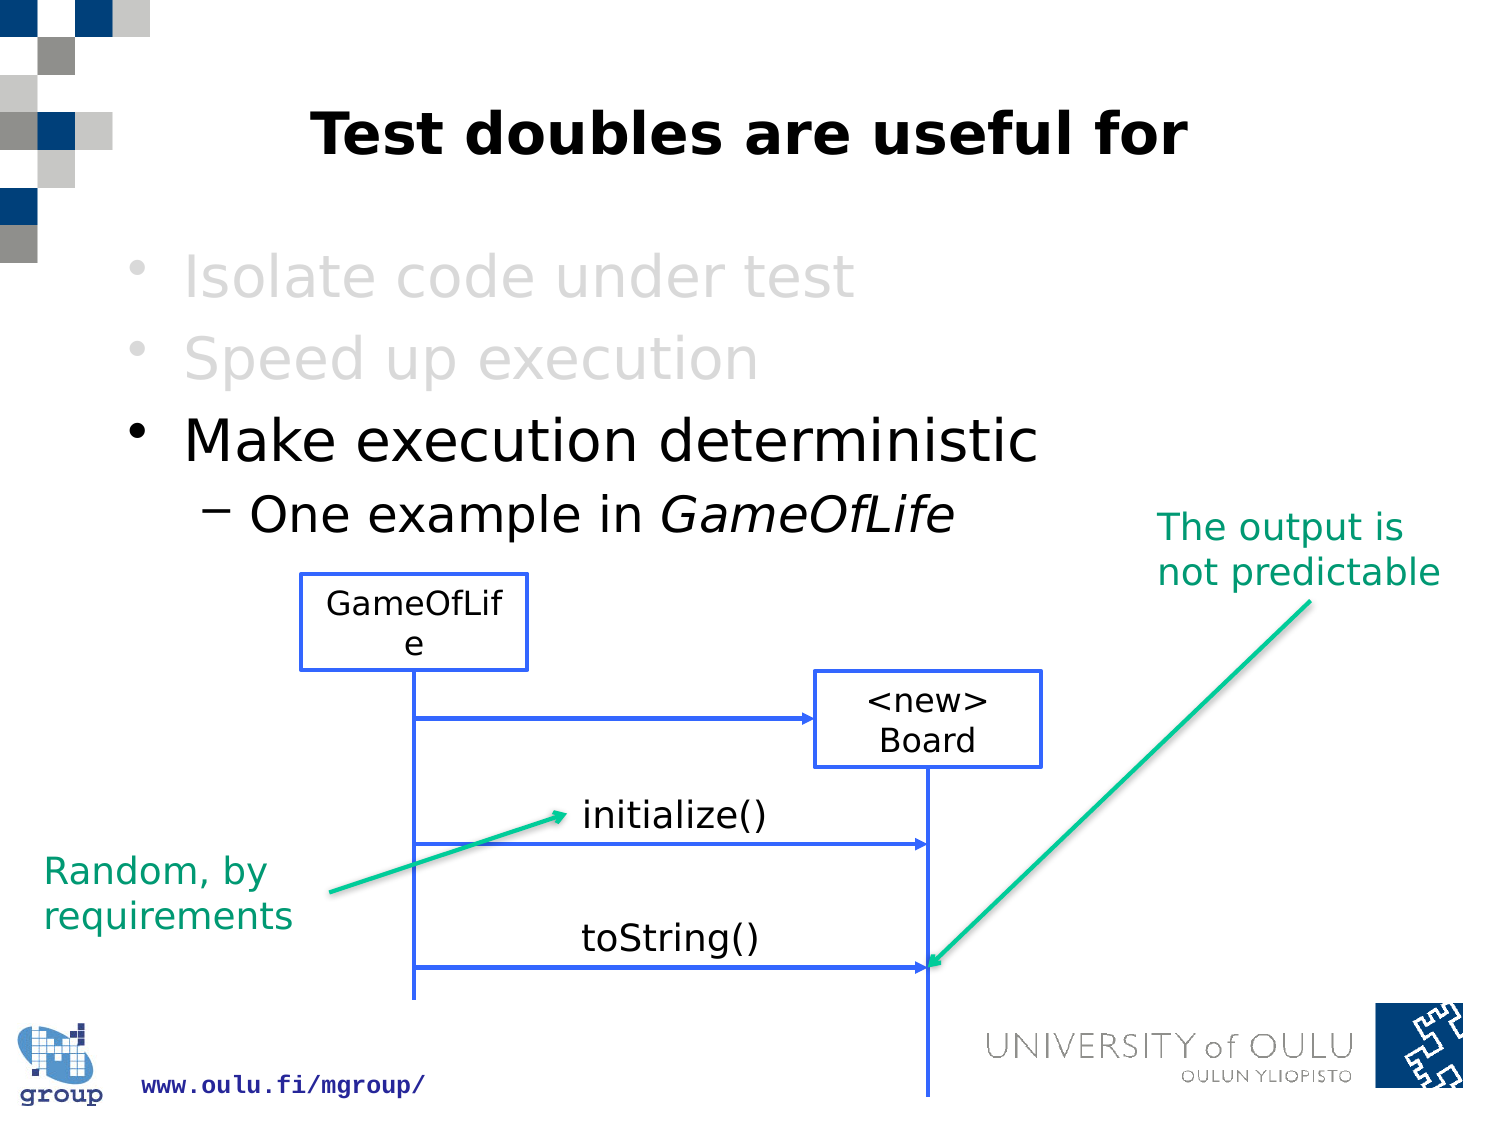

# Test doubles are useful for
Isolate code under test
Speed up execution
Make execution deterministic
One example in GameOfLife
The output is not predictable
GameOfLife
<new>
Board
initialize()
Random, by requirements
toString()